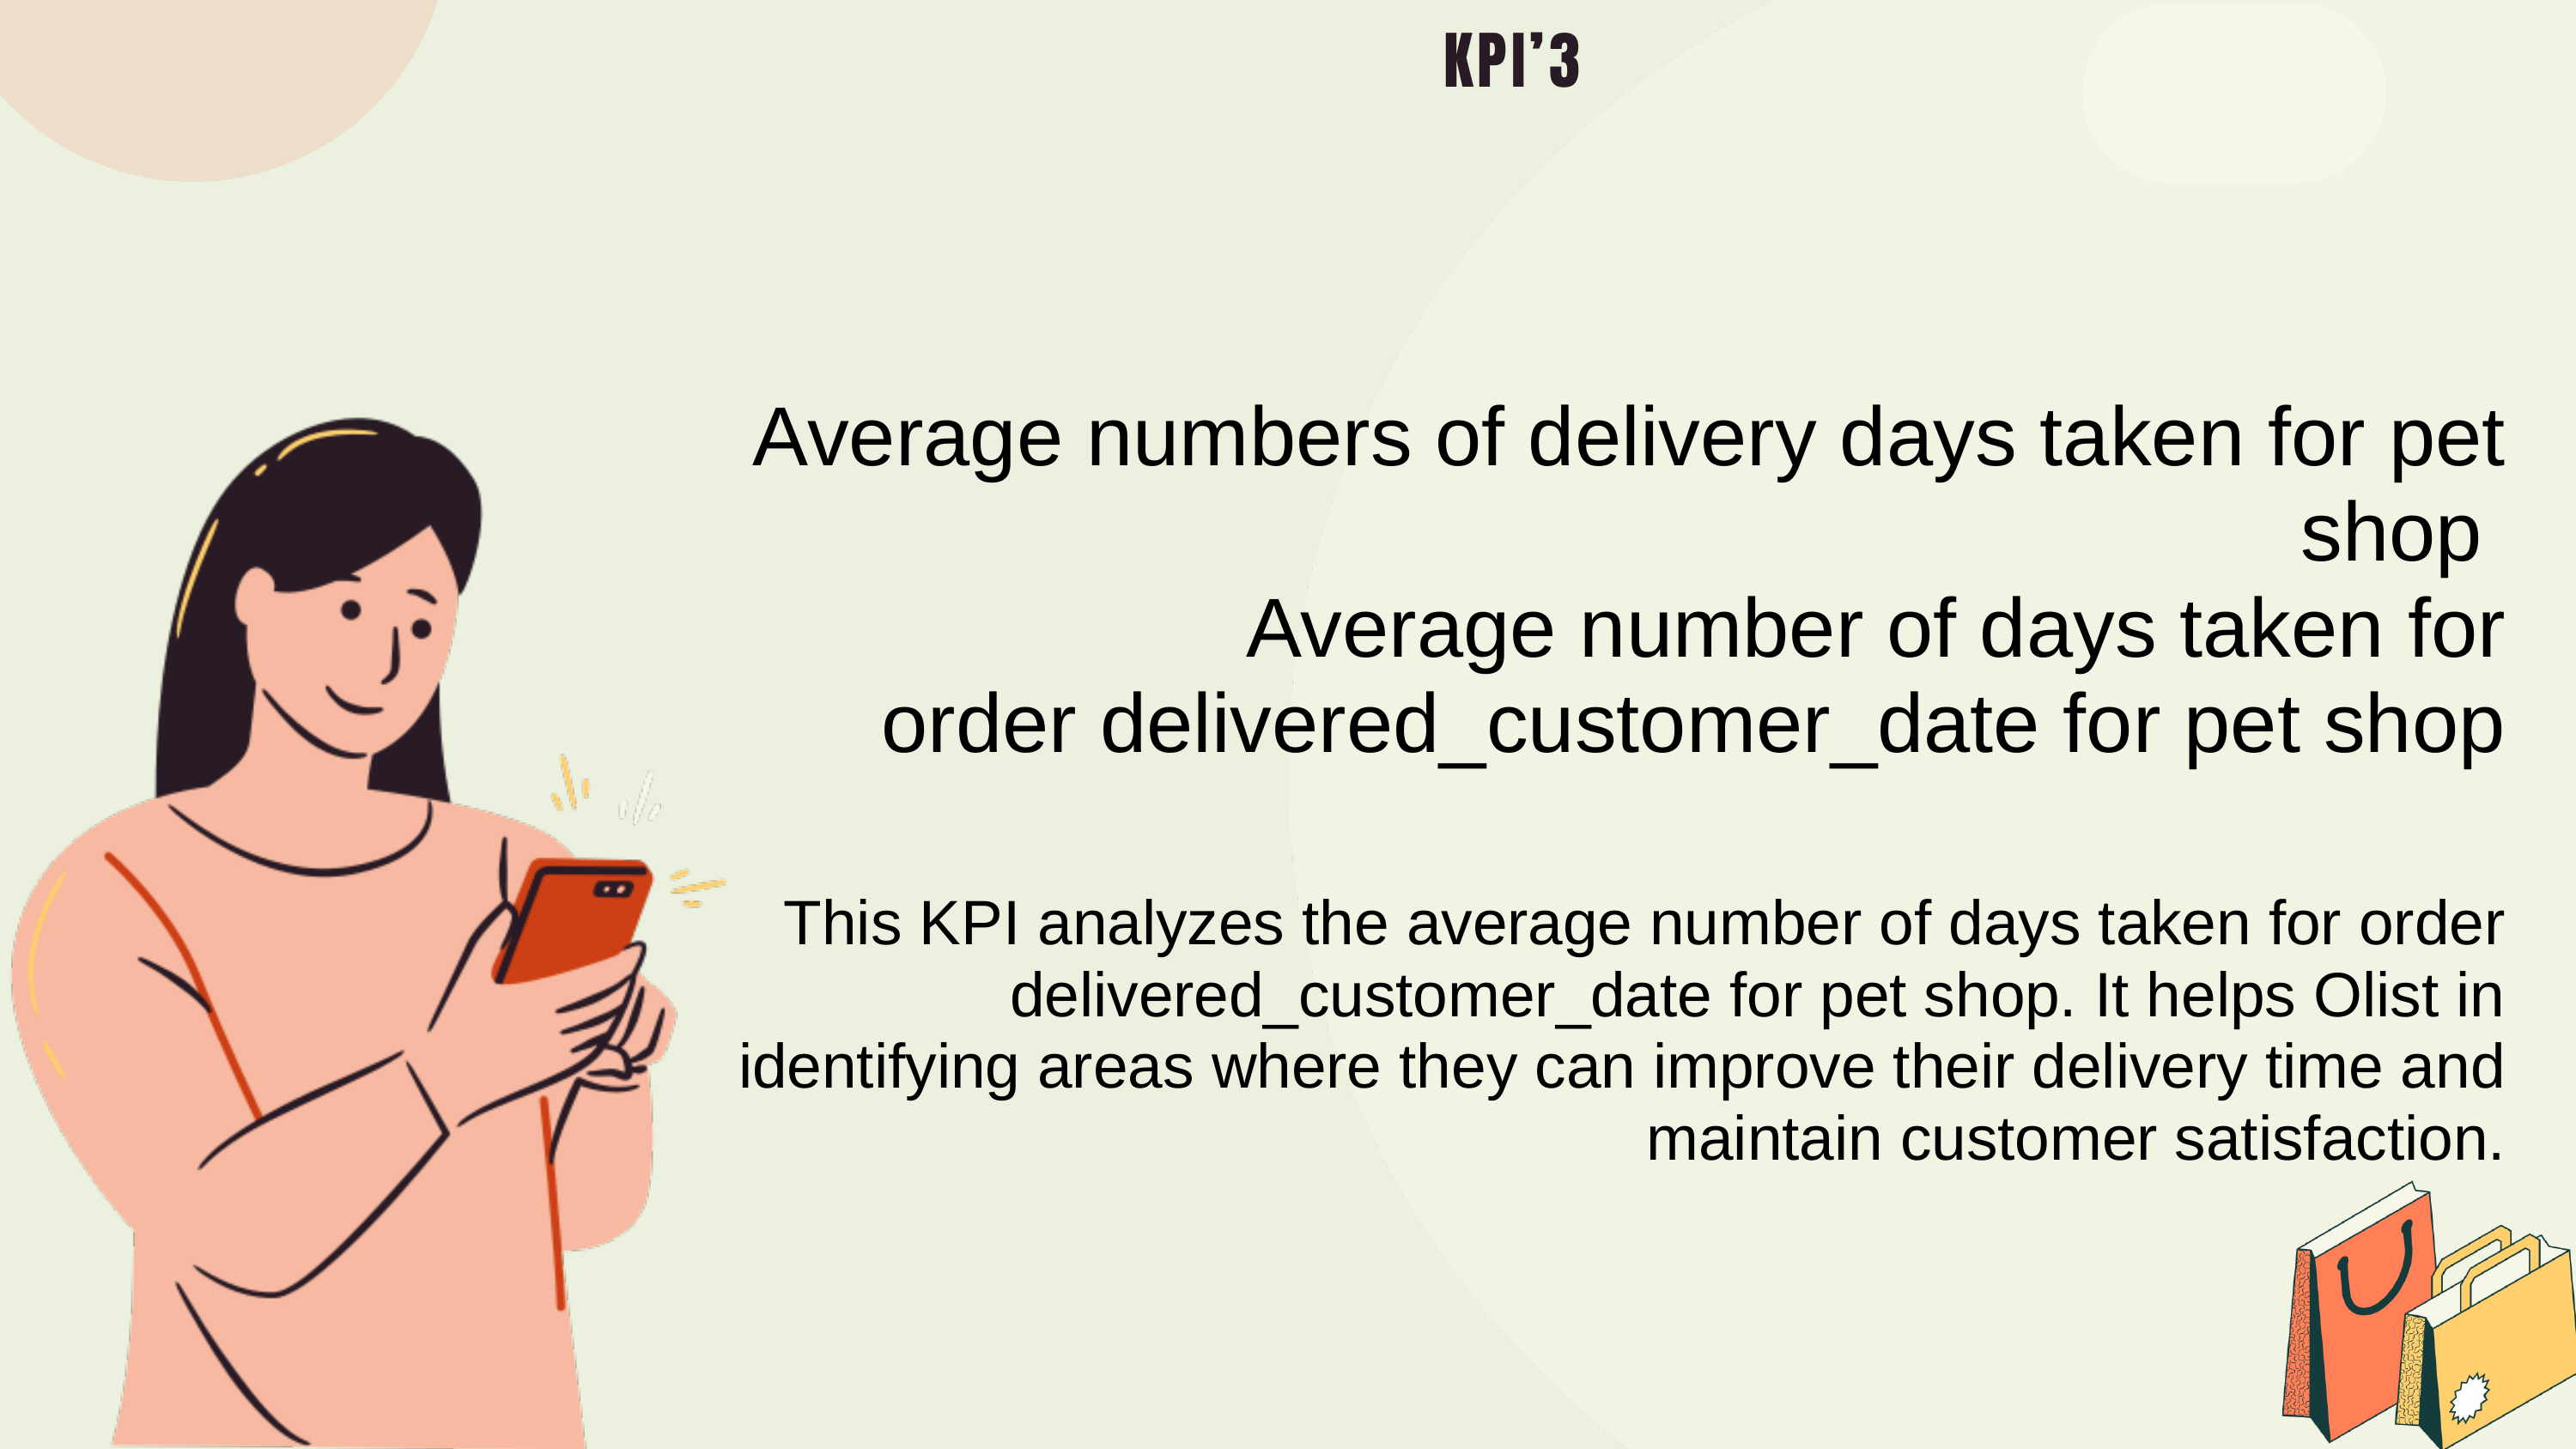

KPI’3
Average numbers of delivery days taken for pet shop
Average number of days taken for
order delivered_customer_date for pet shop

This KPI analyzes the average number of days taken for order delivered_customer_date for pet shop. It helps Olist in identifying areas where they can improve their delivery time and maintain customer satisfaction.